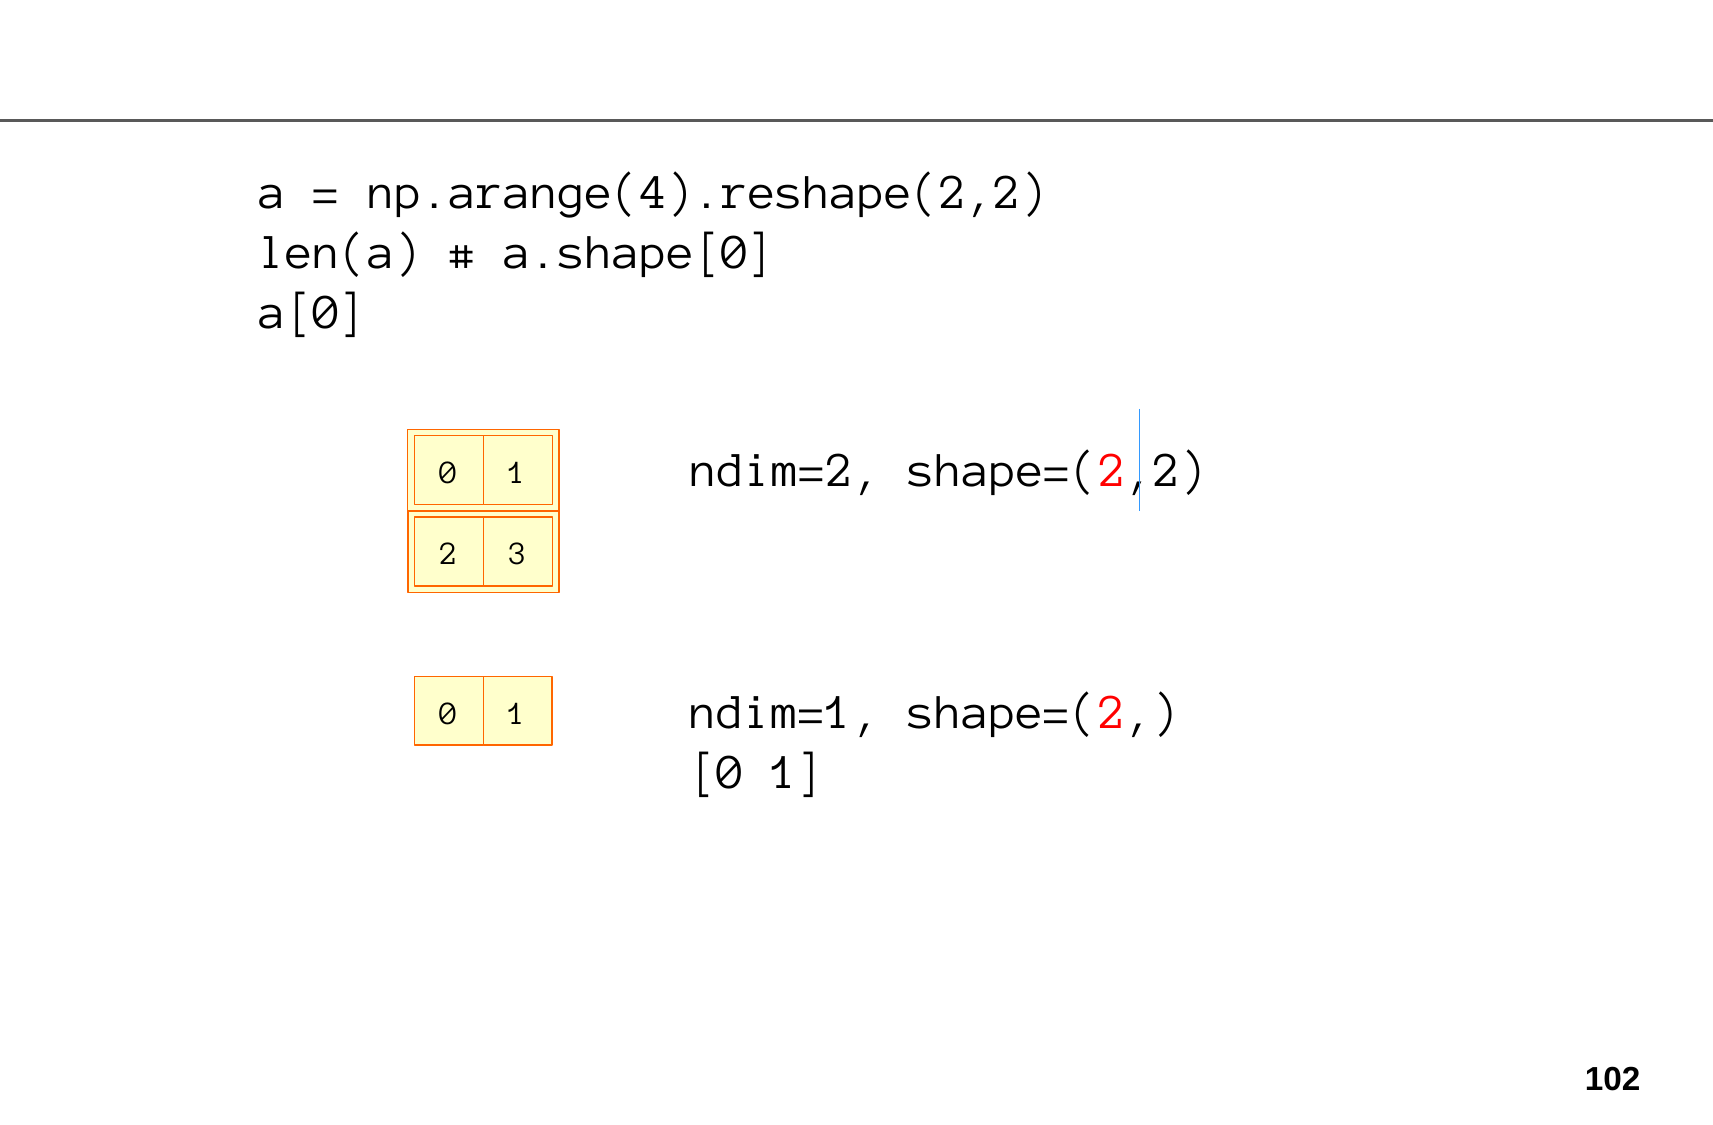

a = np.arange(4).reshape(2,2)
len(a) # a.shape[0]
a[0]

ndim=2, shape=(2,2)
1
0

3
2
ndim=1, shape=(2,)
[0 1]
1
0